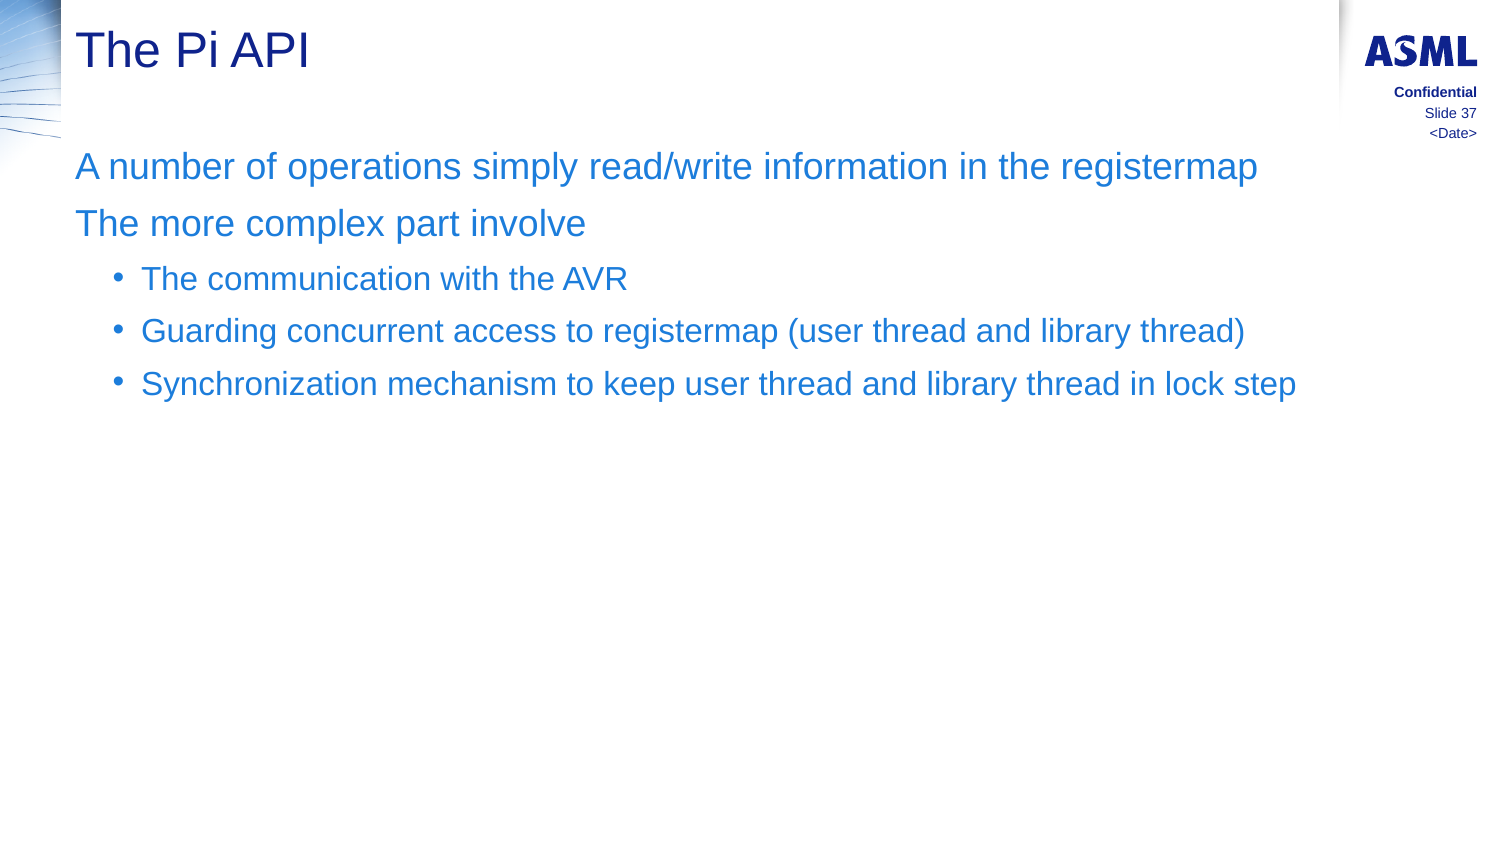

# The Pi API

Confidential
Slide 37
<Date>
A number of operations simply read/write information in the registermap
The more complex part involve
The communication with the AVR
Guarding concurrent access to registermap (user thread and library thread)
Synchronization mechanism to keep user thread and library thread in lock step